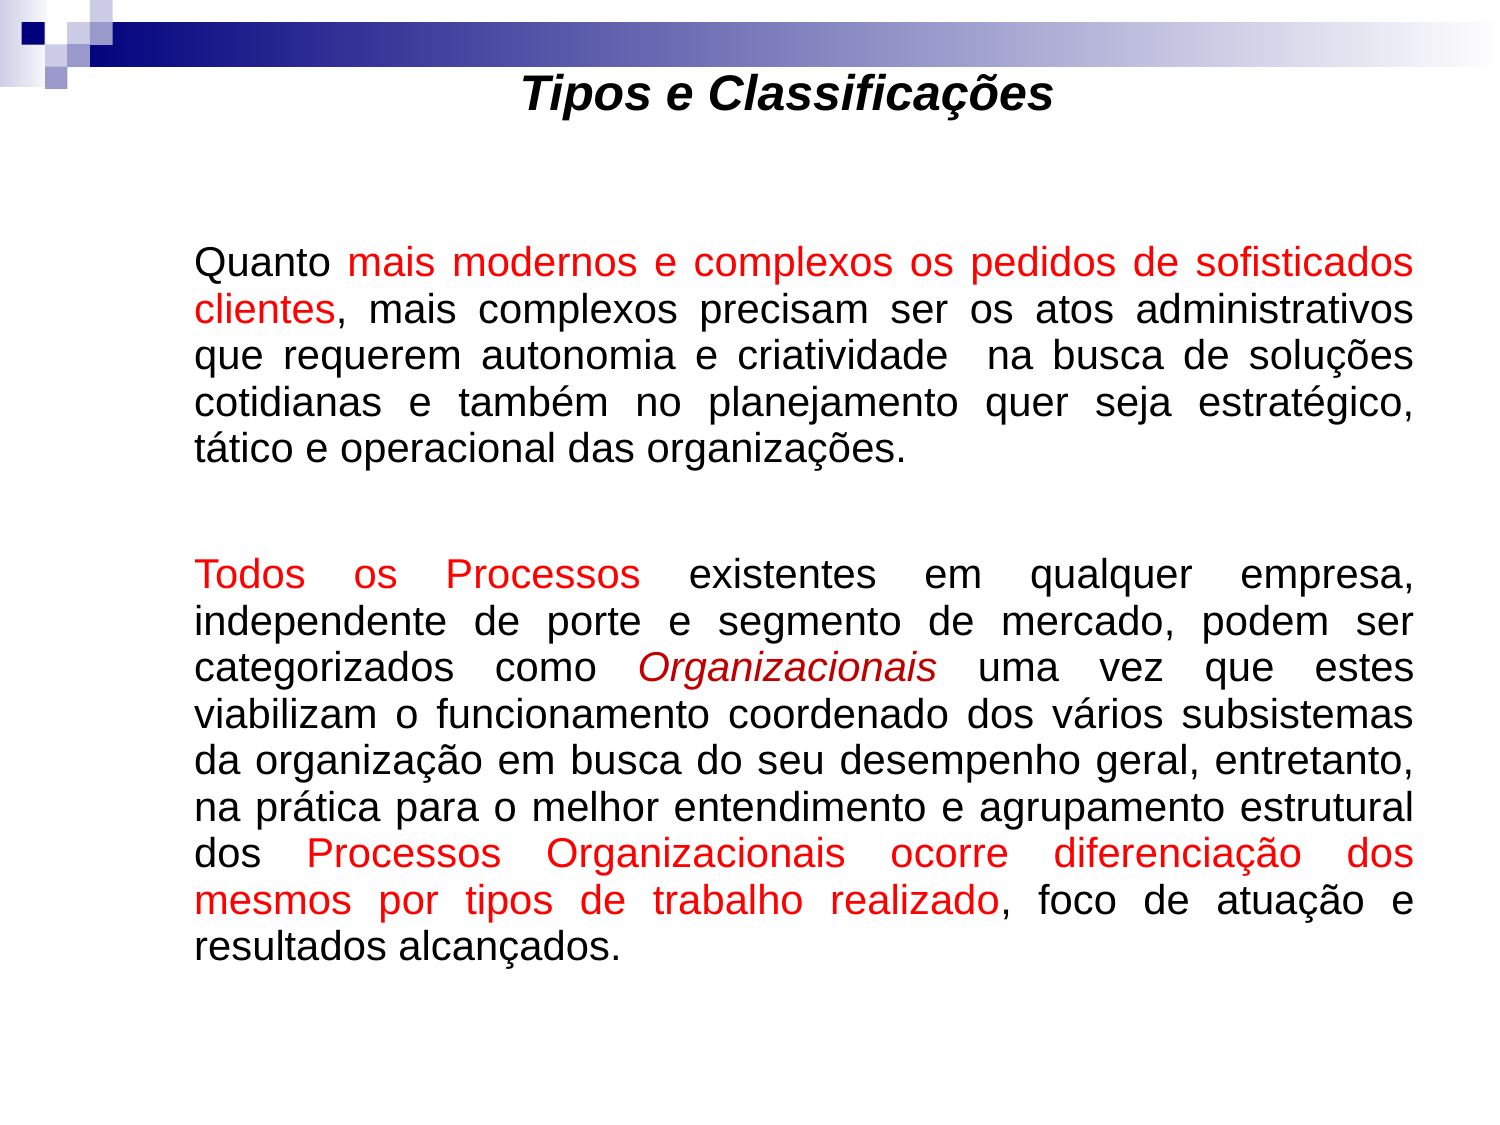

# Tipos e Classificações
	Quanto mais modernos e complexos os pedidos de sofisticados clientes, mais complexos precisam ser os atos administrativos que requerem autonomia e criatividade  na busca de soluções cotidianas e também no planejamento quer seja estratégico, tático e operacional das organizações.

	Todos os Processos existentes em qualquer empresa, independente de porte e segmento de mercado, podem ser categorizados como Organizacionais uma vez que estes viabilizam o funcionamento coordenado dos vários subsistemas da organização em busca do seu desempenho geral, entretanto, na prática para o melhor entendimento e agrupamento estrutural dos Processos Organizacionais ocorre diferenciação dos mesmos por tipos de trabalho realizado, foco de atuação e resultados alcançados.